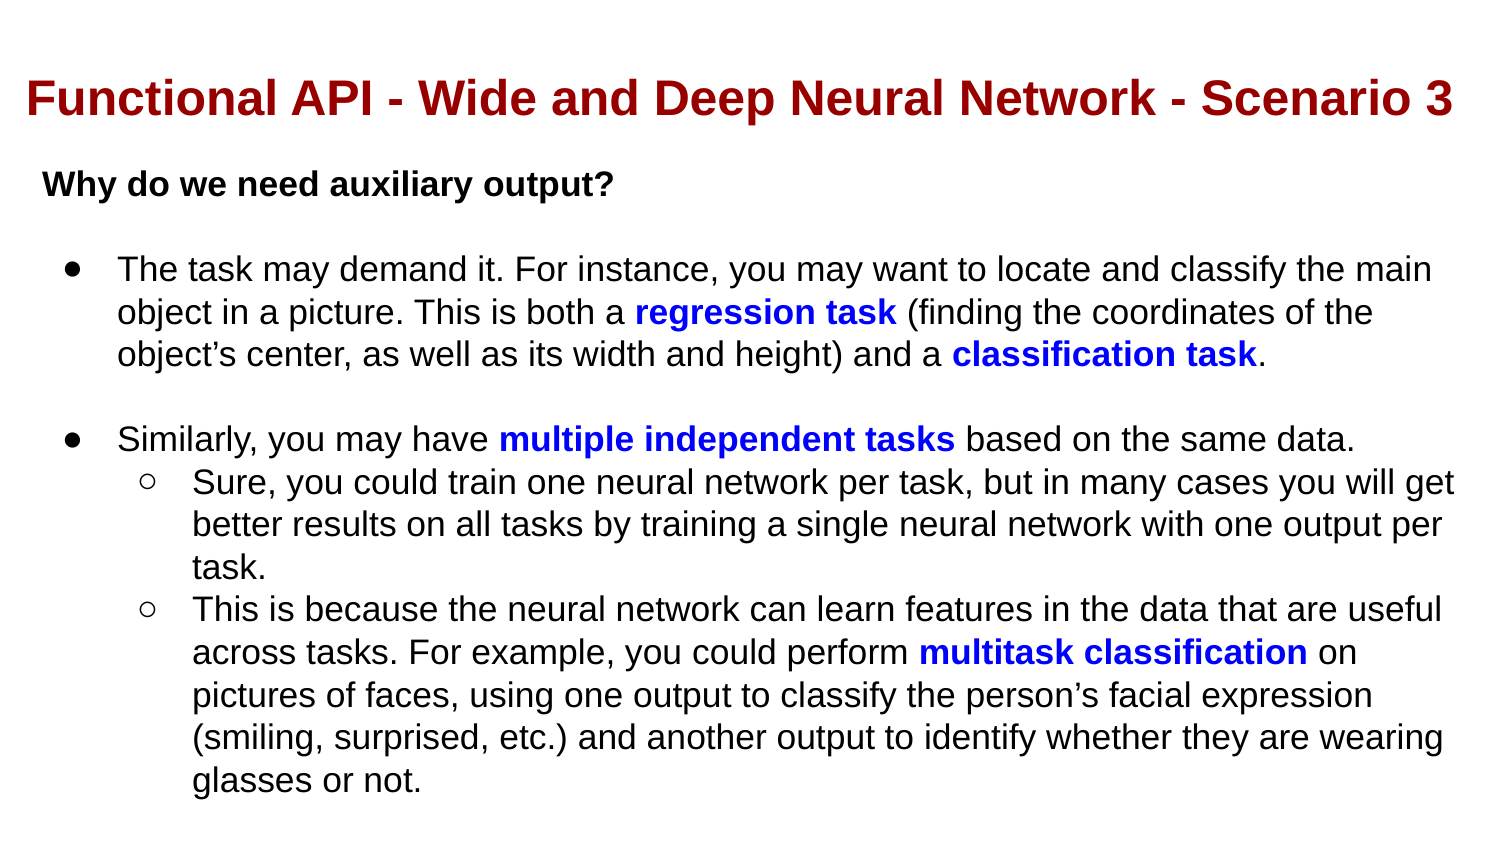

Functional API - Wide and Deep Neural Network - Scenario 3
Why do we need auxiliary output?
The task may demand it. For instance, you may want to locate and classify the main object in a picture. This is both a regression task (finding the coordinates of the object’s center, as well as its width and height) and a classification task.
Similarly, you may have multiple independent tasks based on the same data.
Sure, you could train one neural network per task, but in many cases you will get better results on all tasks by training a single neural network with one output per task.
This is because the neural network can learn features in the data that are useful across tasks. For example, you could perform multitask classification on pictures of faces, using one output to classify the person’s facial expression (smiling, surprised, etc.) and another output to identify whether they are wearing glasses or not.